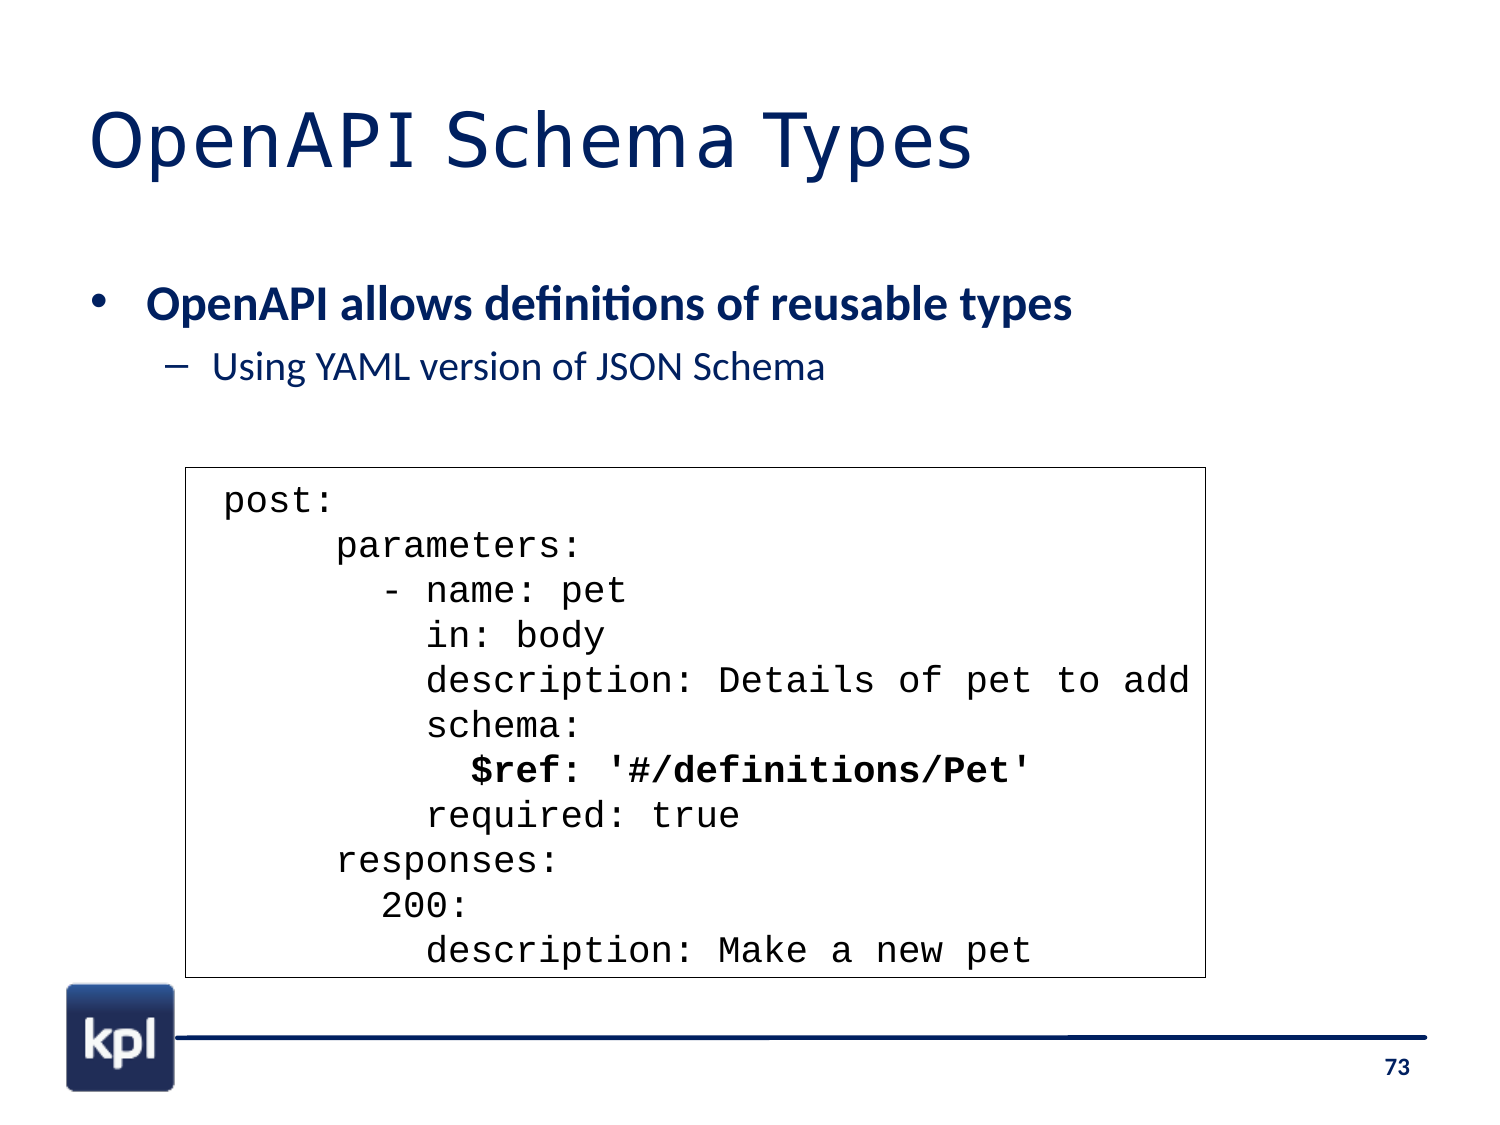

# OpenAPI Schema Types
OpenAPI allows definitions of reusable types
Using YAML version of JSON Schema
 post:
      parameters:
        - name: pet
          in: body
          description: Details of pet to add
          schema:
            $ref: '#/definitions/Pet'
          required: true
      responses:
        200:
          description: Make a new pet
73